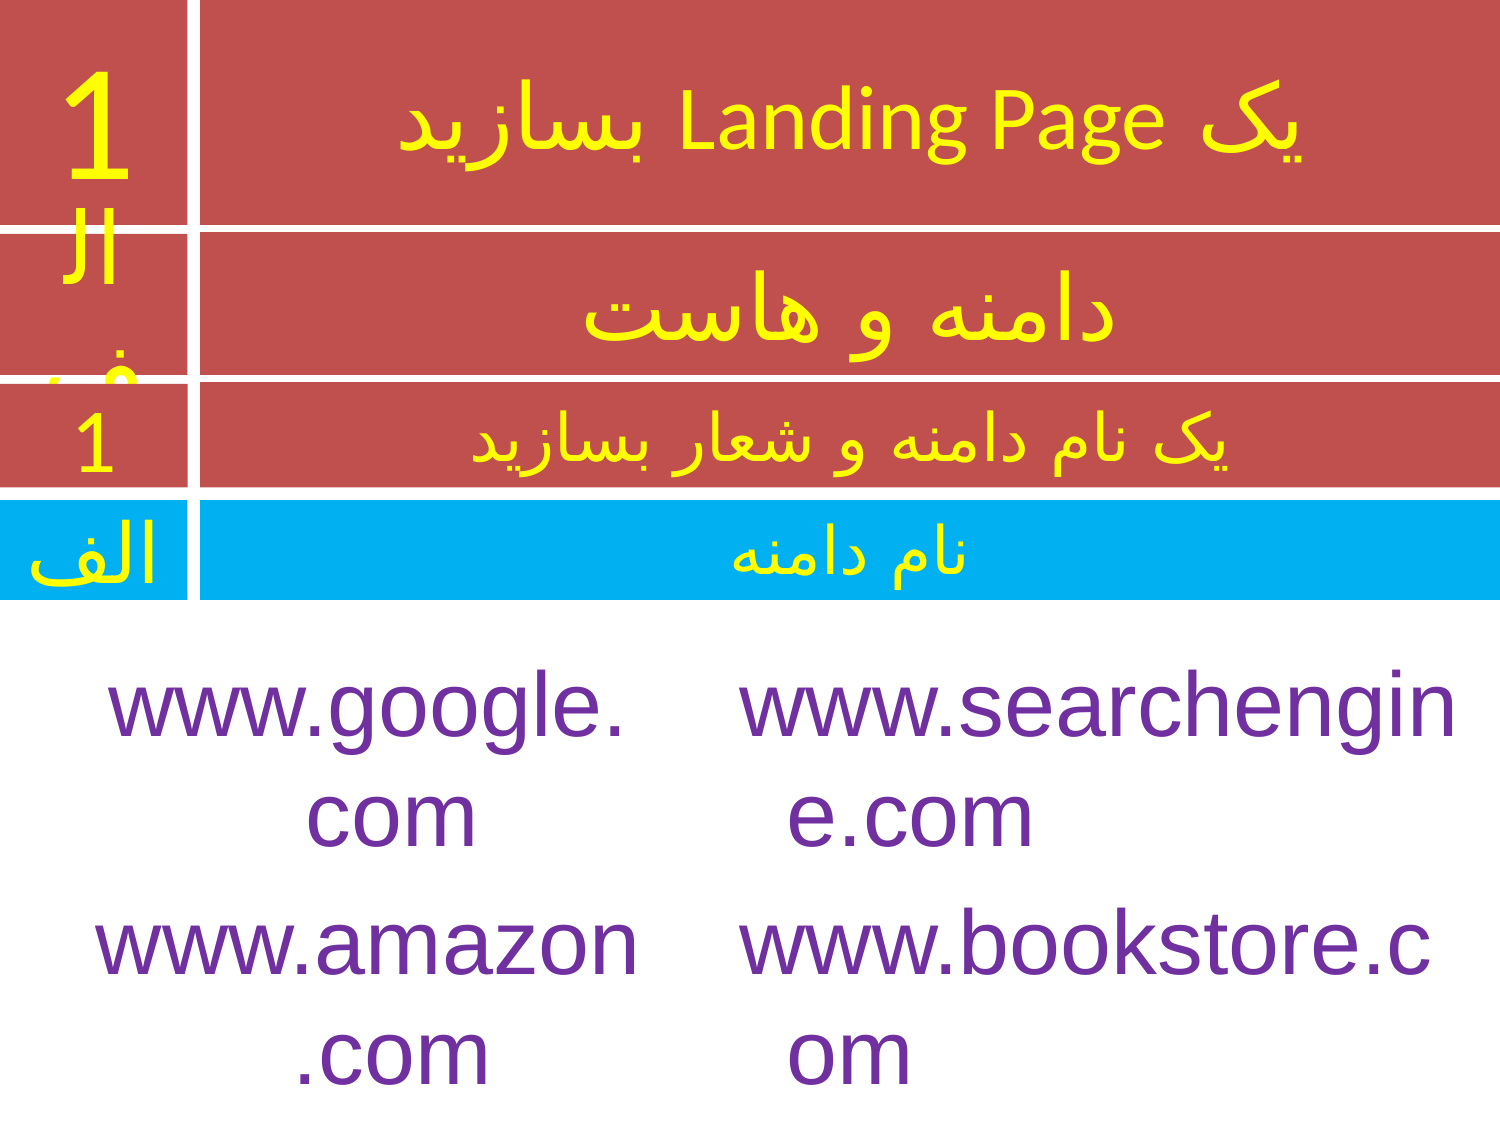

1
# یک Landing Page بسازید
دامنه و هاست
الف
یک نام دامنه و شعار بسازید
1
الف
نام دامنه
www.google.com
www.amazon.com
www.searchengine.com
www.bookstore.com
مرتبط باشد ولی گسترش محصول را محدود نکند